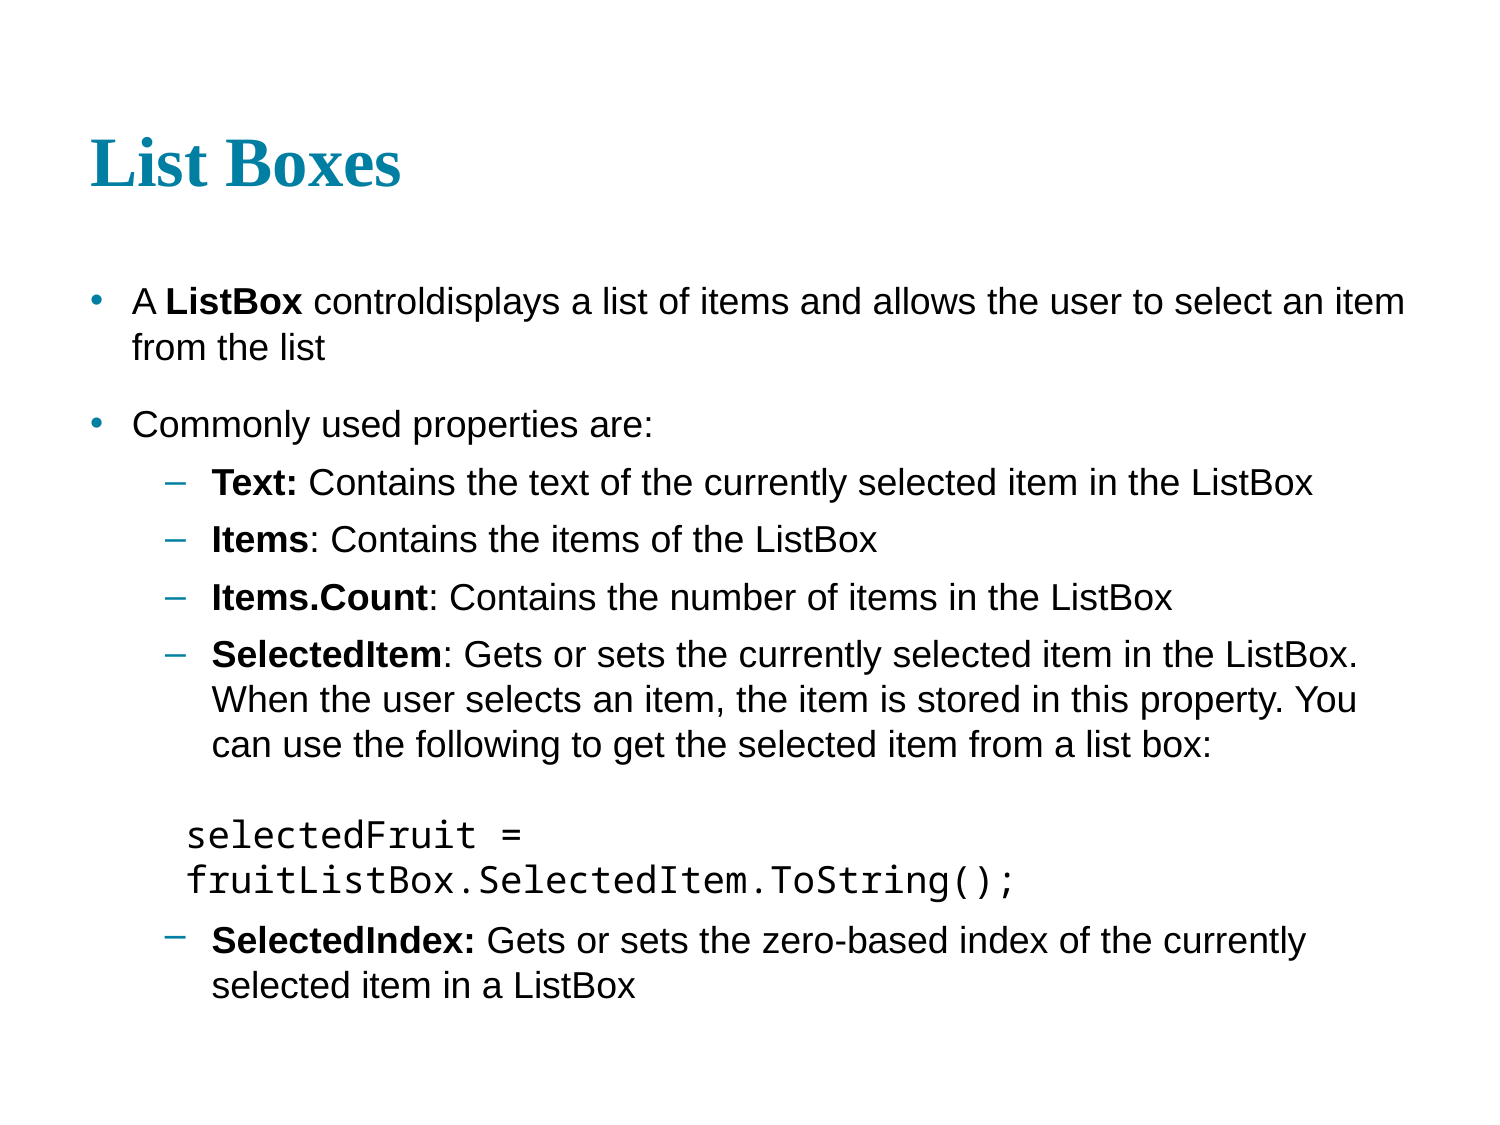

# List Boxes
A ListBox controldisplays a list of items and allows the user to select an item from the list
Commonly used properties are:
Text: Contains the text of the currently selected item in the ListBox
Items: Contains the items of the ListBox
Items.Count: Contains the number of items in the ListBox
SelectedItem: Gets or sets the currently selected item in the ListBox. When the user selects an item, the item is stored in this property. You can use the following to get the selected item from a list box:
selectedFruit = fruitListBox.SelectedItem.ToString();
SelectedIndex: Gets or sets the zero-based index of the currently selected item in a ListBox